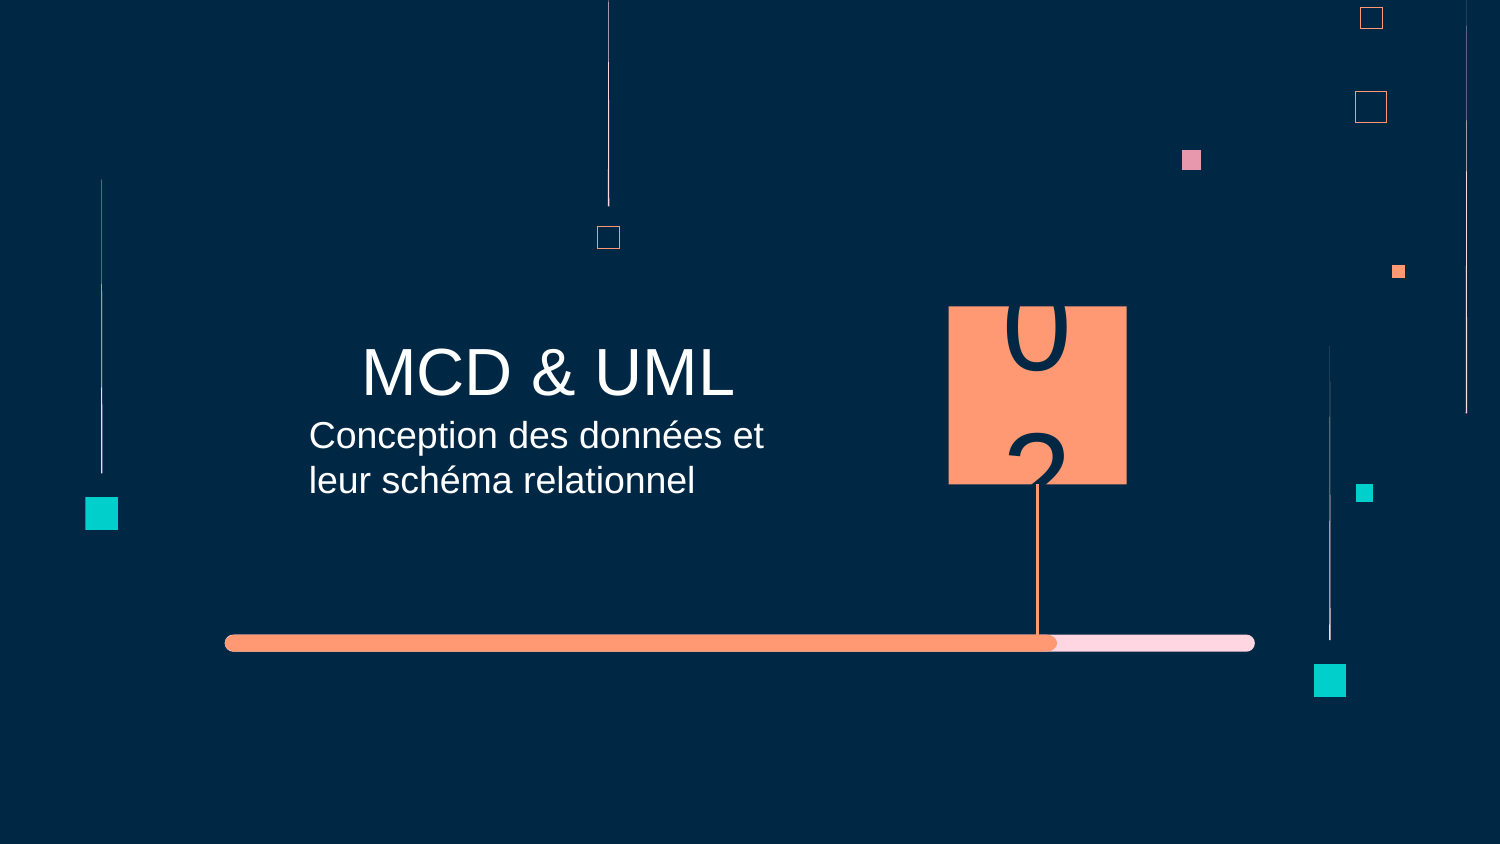

# MCD & UML

02
Conception des données et leur schéma relationnel